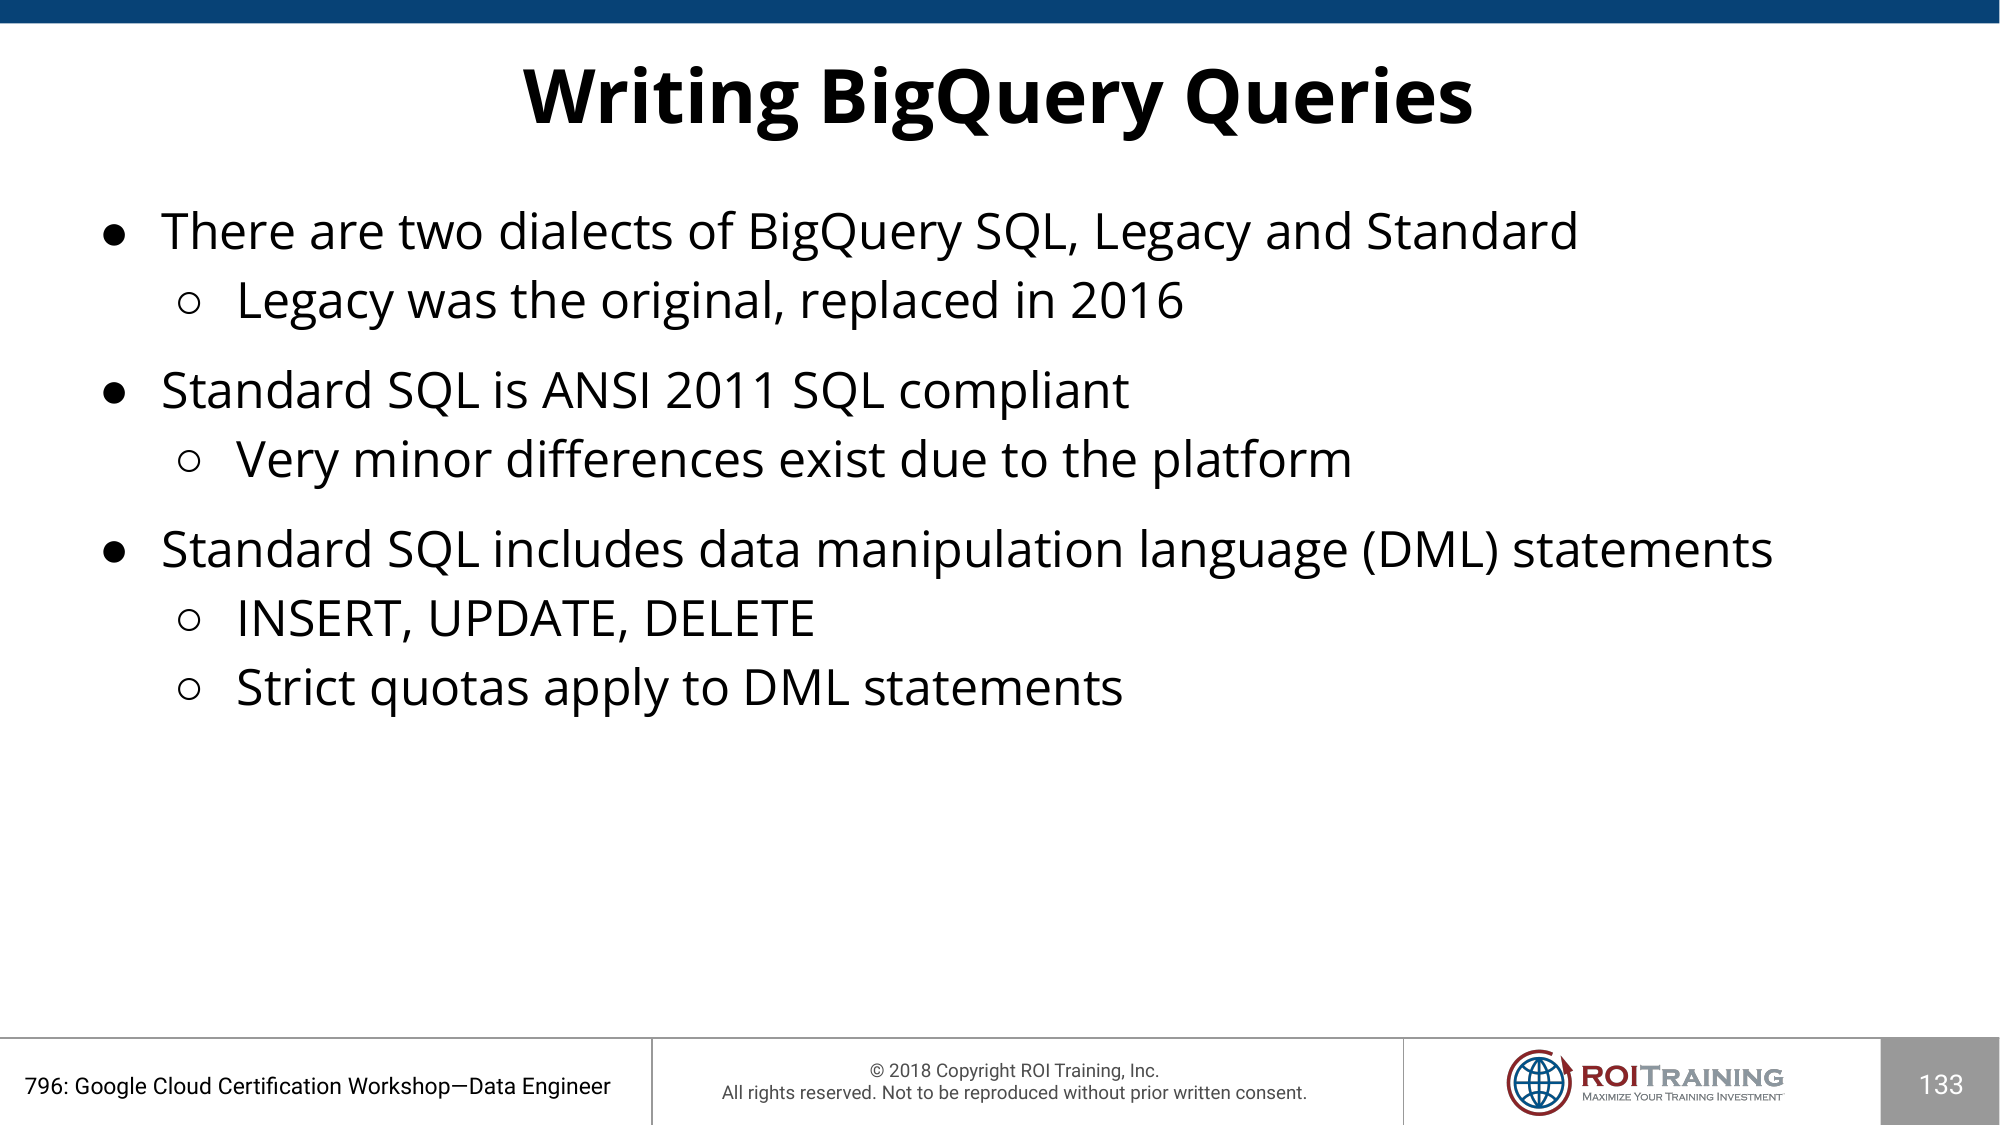

# Writing BigQuery Queries
There are two dialects of BigQuery SQL, Legacy and Standard
Legacy was the original, replaced in 2016
Standard SQL is ANSI 2011 SQL compliant
Very minor differences exist due to the platform
Standard SQL includes data manipulation language (DML) statements
INSERT, UPDATE, DELETE
Strict quotas apply to DML statements